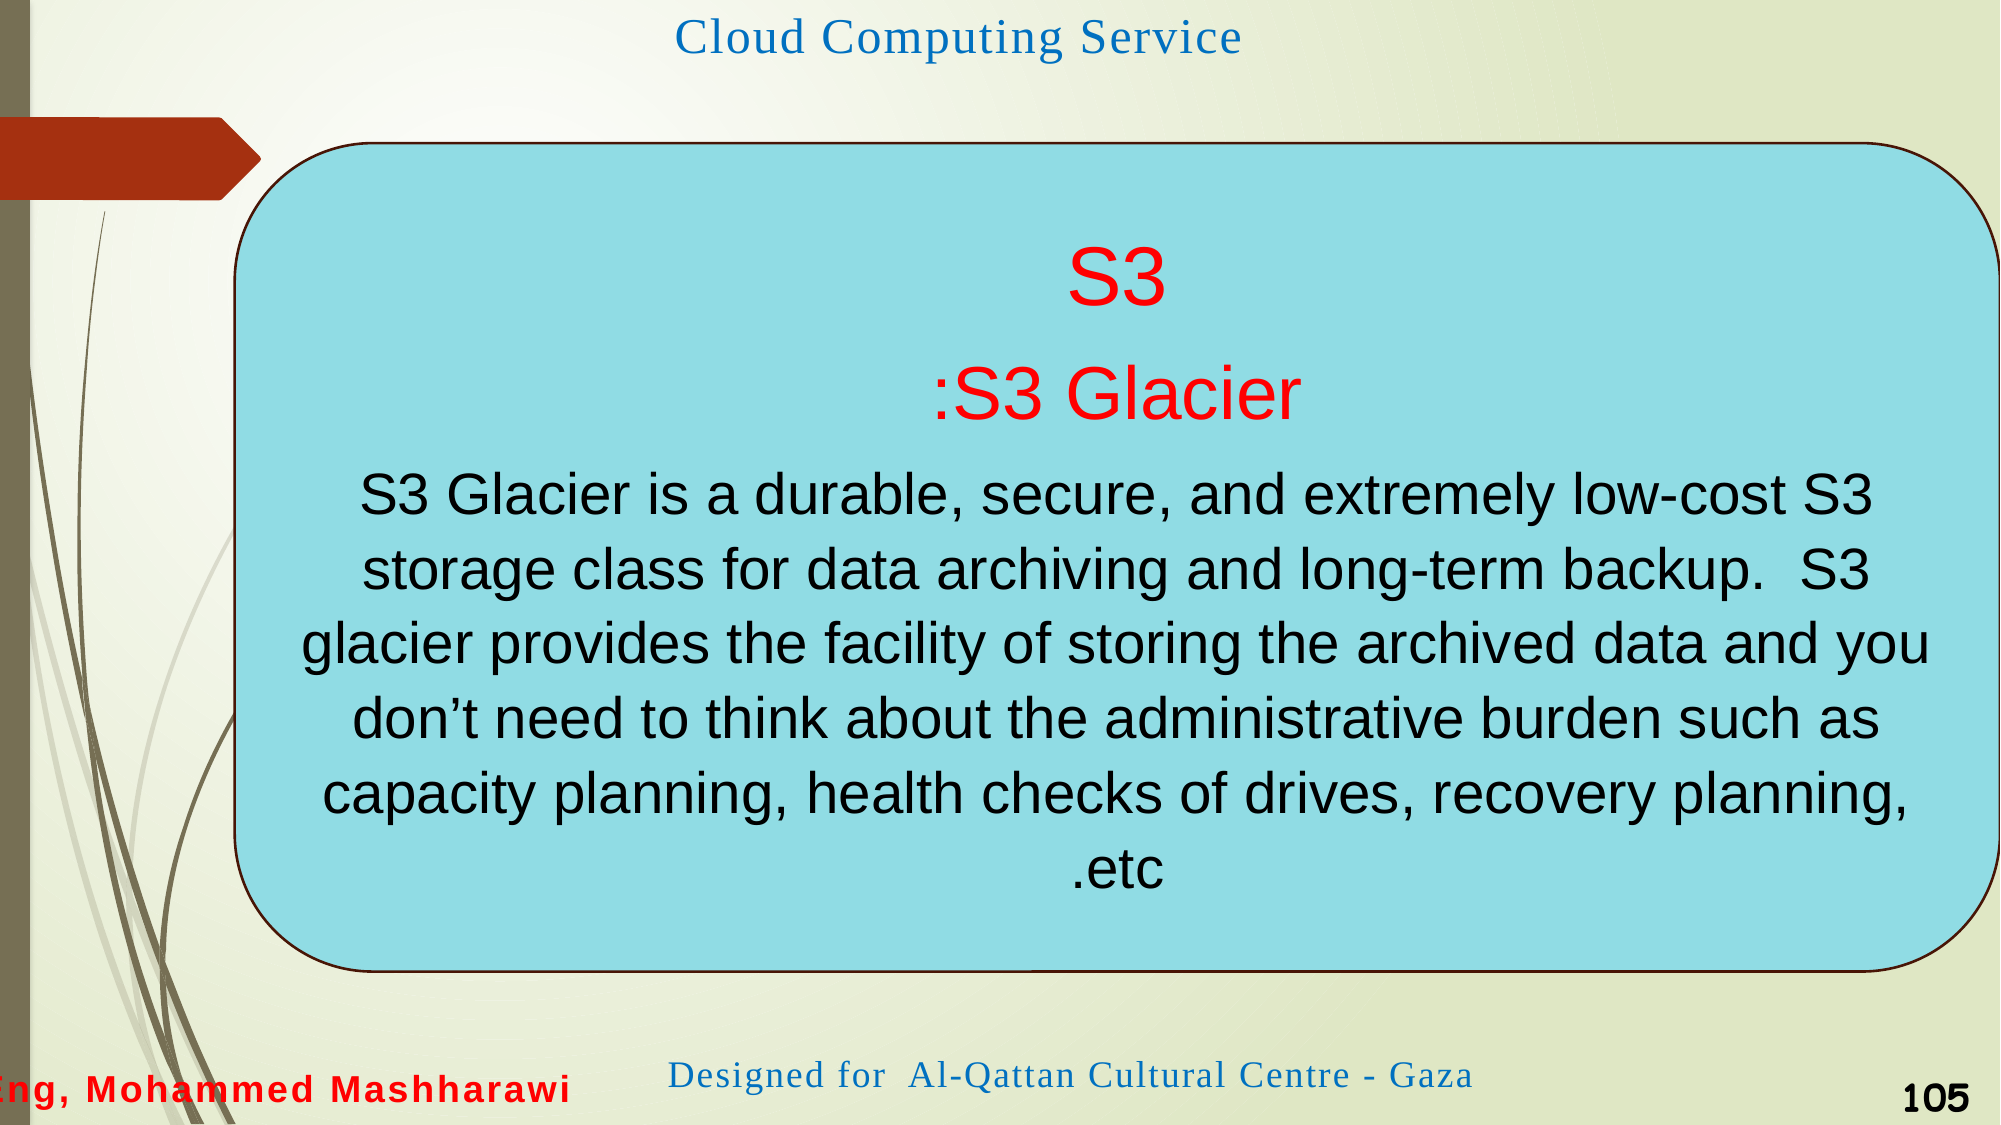

S3
S3 Glacier:
S3 Glacier is a durable, secure, and extremely low-cost S3 storage class for data archiving and long-term backup.  S3 glacier provides the facility of storing the archived data and you don’t need to think about the administrative burden such as capacity planning, health checks of drives, recovery planning, etc.